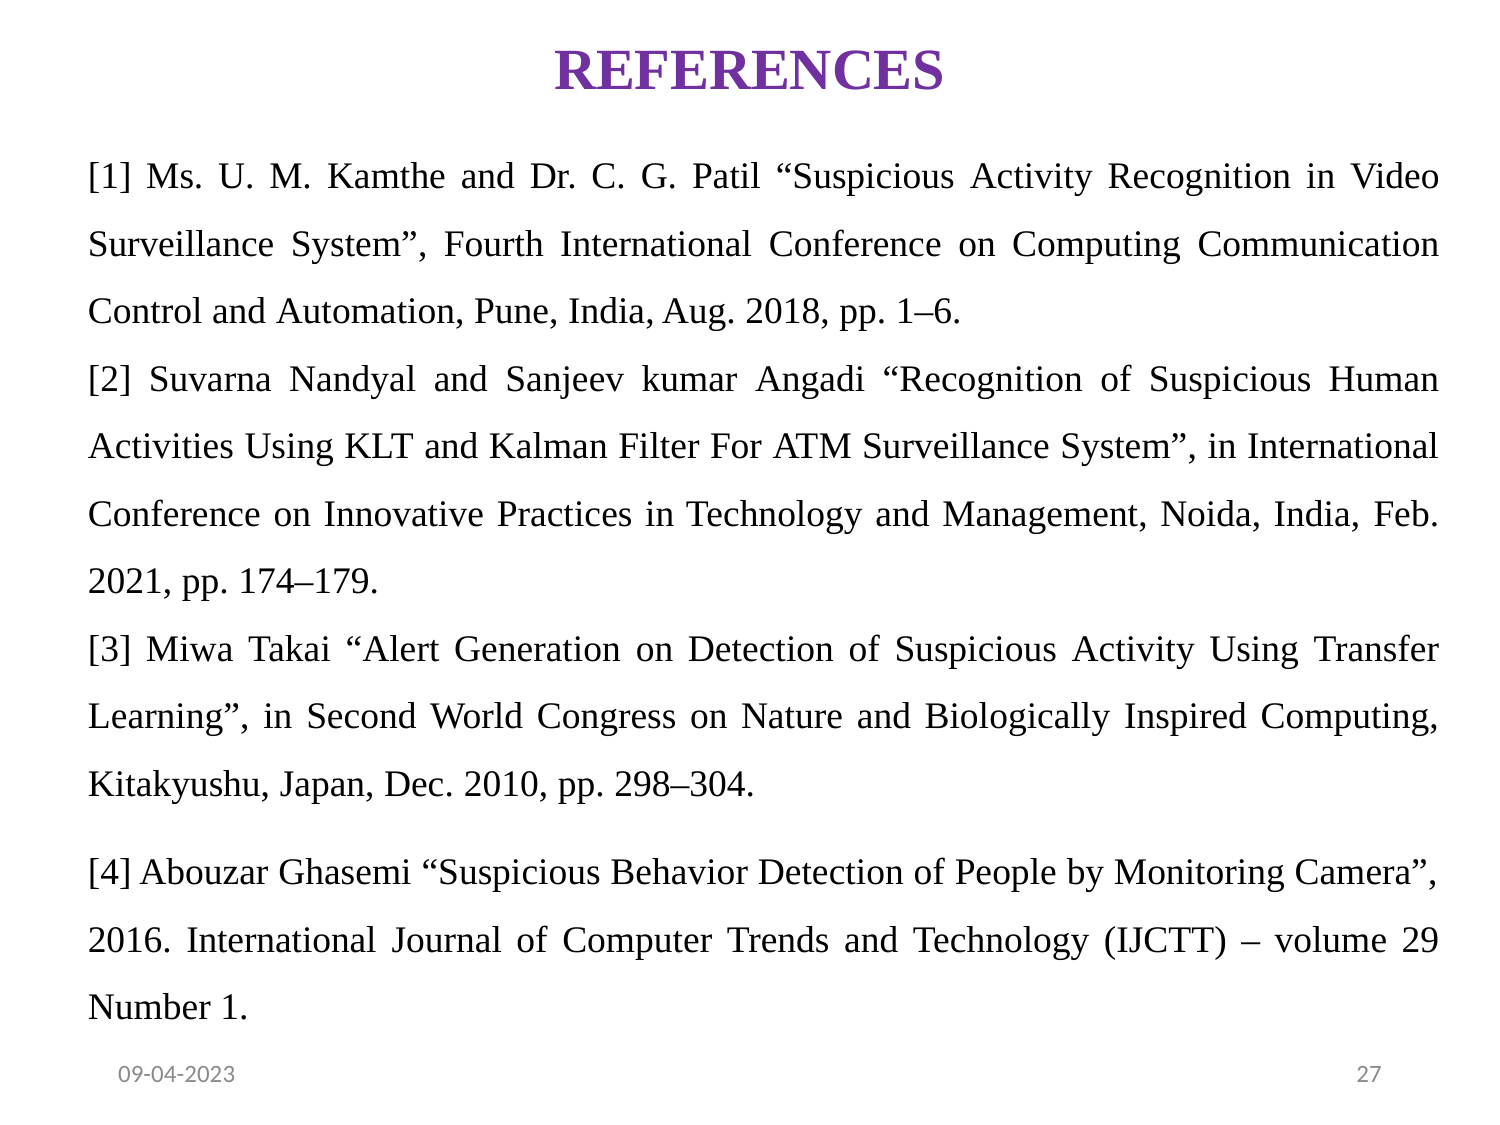

# REFERENCES
[1] Ms. U. M. Kamthe and Dr. C. G. Patil “Suspicious Activity Recognition in Video Surveillance System”, Fourth International Conference on Computing Communication Control and Automation, Pune, India, Aug. 2018, pp. 1–6.
[2] Suvarna Nandyal and Sanjeev kumar Angadi “Recognition of Suspicious Human Activities Using KLT and Kalman Filter For ATM Surveillance System”, in International Conference on Innovative Practices in Technology and Management, Noida, India, Feb. 2021, pp. 174–179.
[3] Miwa Takai “Alert Generation on Detection of Suspicious Activity Using Transfer Learning”, in Second World Congress on Nature and Biologically Inspired Computing, Kitakyushu, Japan, Dec. 2010, pp. 298–304.
[4] Abouzar Ghasemi “Suspicious Behavior Detection of People by Monitoring Camera”, 2016. International Journal of Computer Trends and Technology (IJCTT) – volume 29 Number 1.

09-04-2023
27